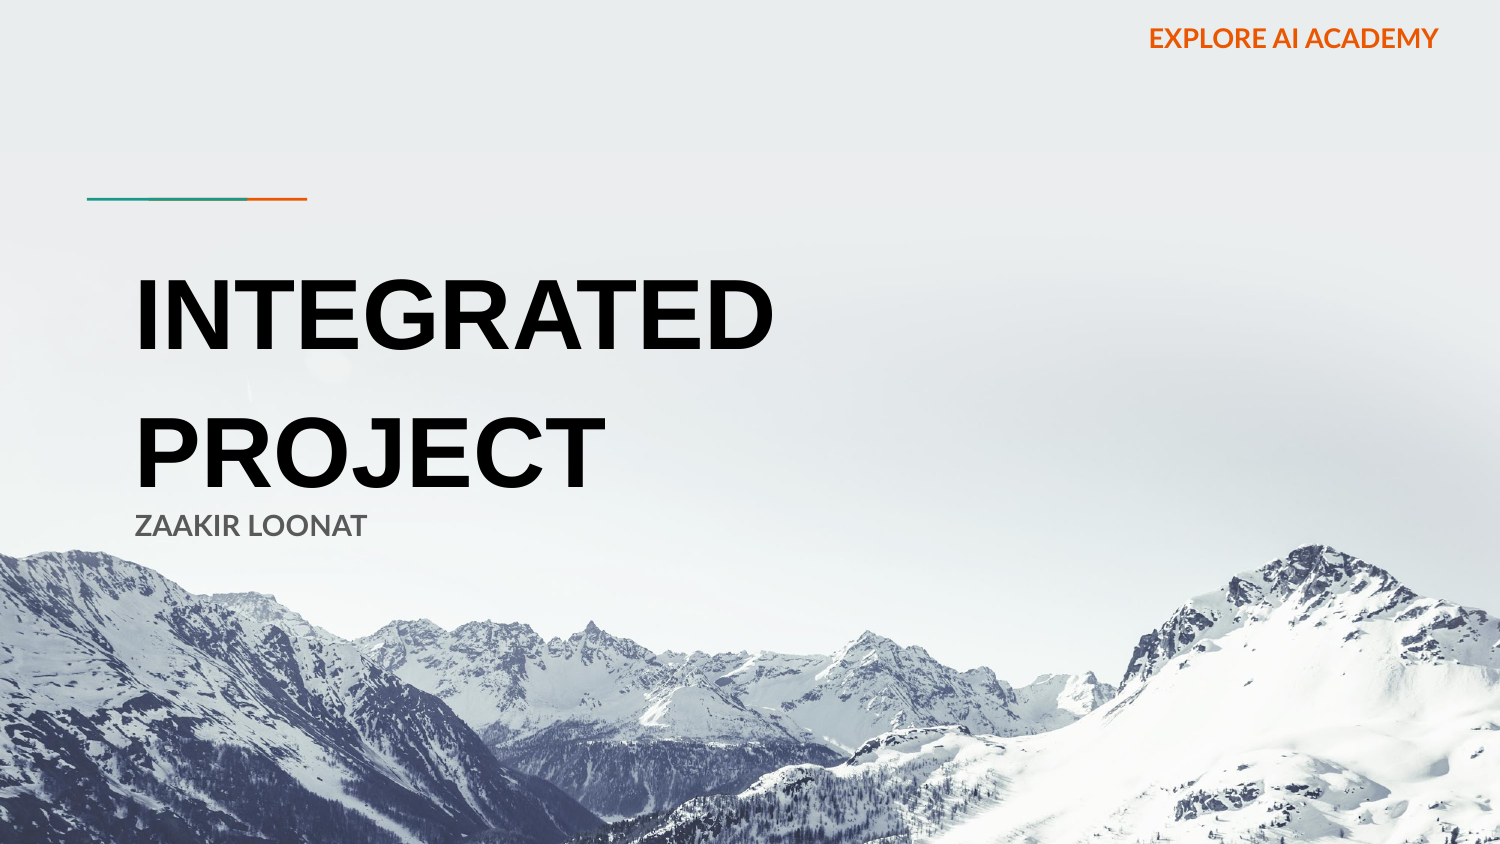

EXPLORE AI ACADEMY
# INTEGRATED PROJECT
ZAAKIR LOONAT